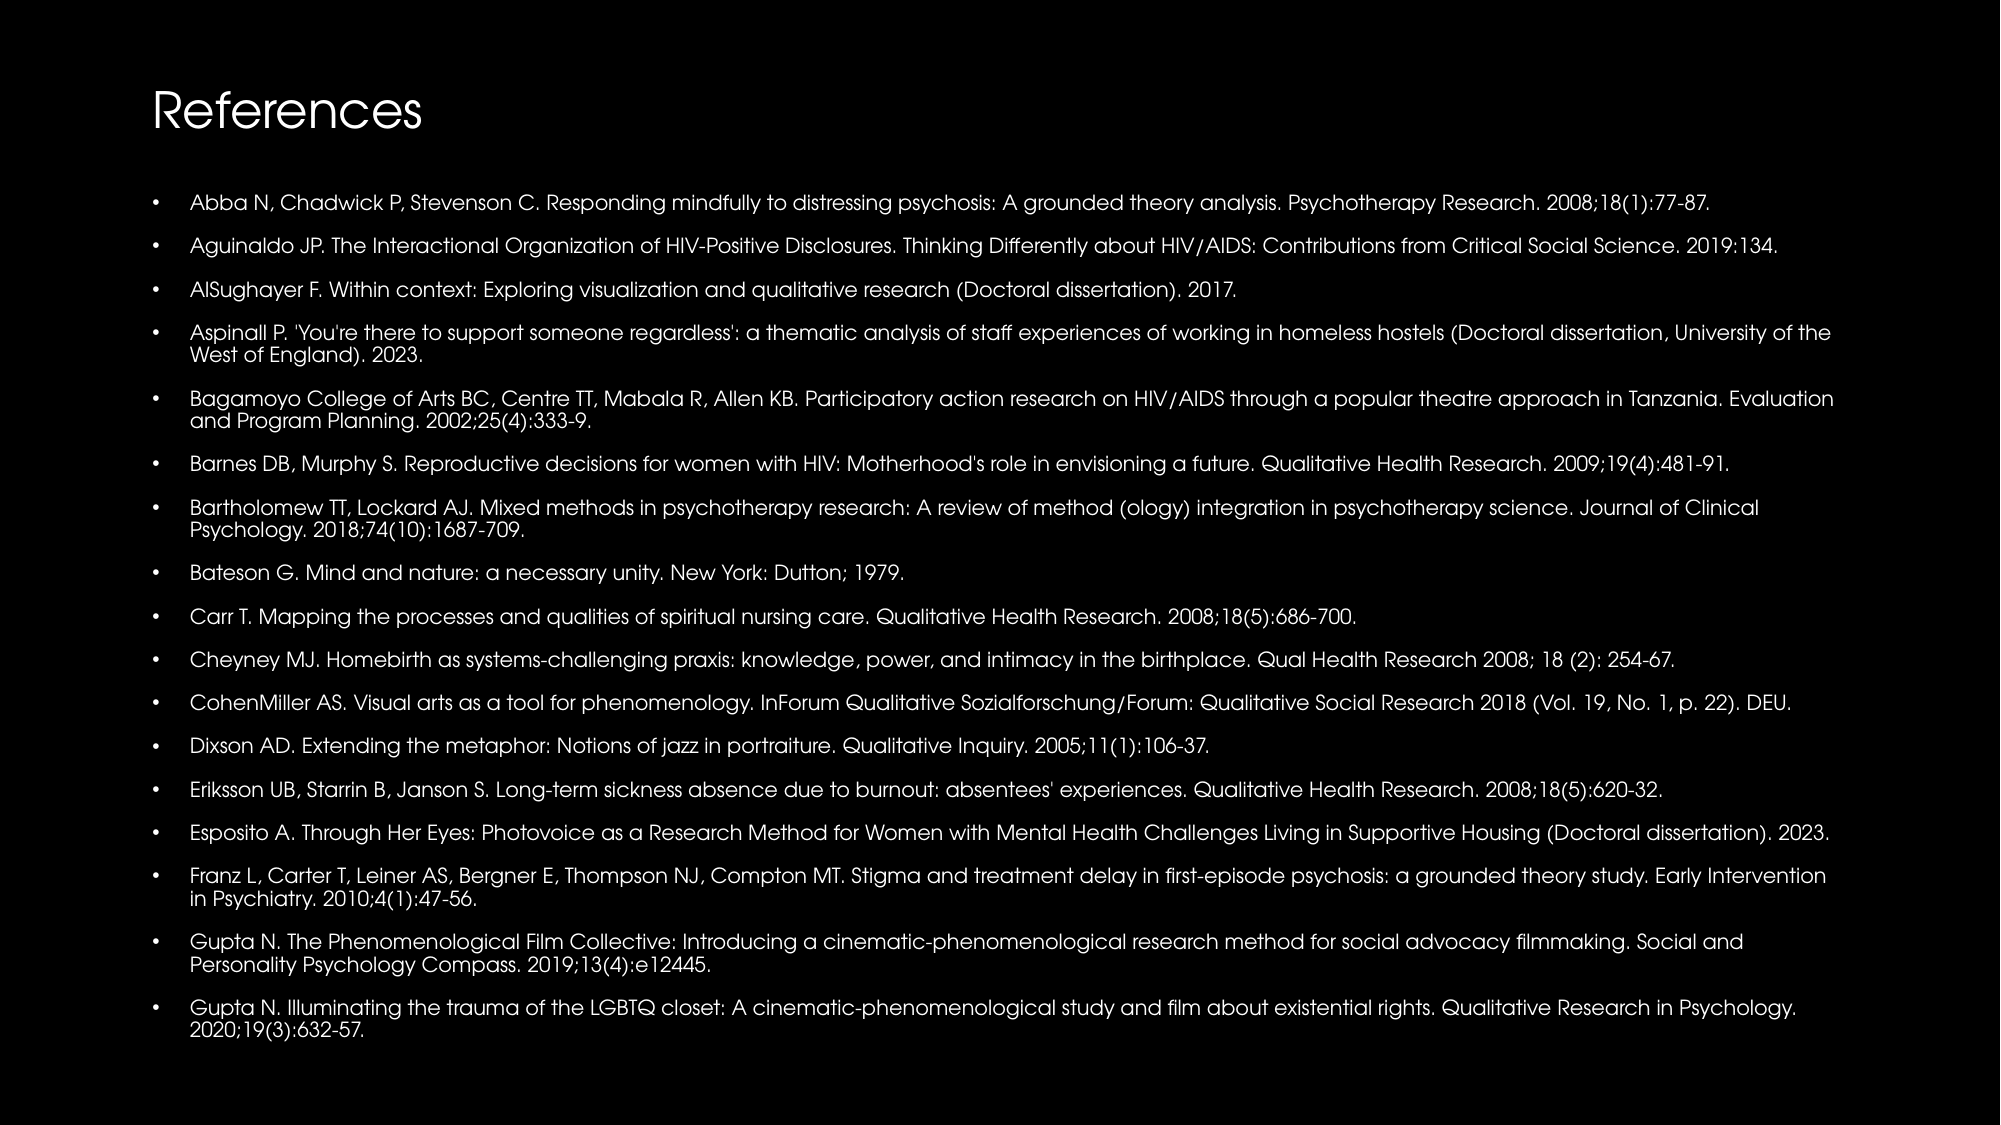

# References
Abba N, Chadwick P, Stevenson C. Responding mindfully to distressing psychosis: A grounded theory analysis. Psychotherapy Research. 2008;18(1):77-87.
Aguinaldo JP. The Interactional Organization of HIV-Positive Disclosures. Thinking Differently about HIV/AIDS: Contributions from Critical Social Science. 2019:134.
AlSughayer F. Within context: Exploring visualization and qualitative research (Doctoral dissertation). 2017.
Aspinall P. 'You're there to support someone regardless': a thematic analysis of staff experiences of working in homeless hostels (Doctoral dissertation, University of the West of England). 2023.
Bagamoyo College of Arts BC, Centre TT, Mabala R, Allen KB. Participatory action research on HIV/AIDS through a popular theatre approach in Tanzania. Evaluation and Program Planning. 2002;25(4):333-9.
Barnes DB, Murphy S. Reproductive decisions for women with HIV: Motherhood's role in envisioning a future. Qualitative Health Research. 2009;19(4):481-91.
Bartholomew TT, Lockard AJ. Mixed methods in psychotherapy research: A review of method (ology) integration in psychotherapy science. Journal of Clinical Psychology. 2018;74(10):1687-709.
Bateson G. Mind and nature: a necessary unity. New York: Dutton; 1979.
Carr T. Mapping the processes and qualities of spiritual nursing care. Qualitative Health Research. 2008;18(5):686-700.
Cheyney MJ. Homebirth as systems-challenging praxis: knowledge, power, and intimacy in the birthplace. Qual Health Research 2008; 18 (2): 254-67.
CohenMiller AS. Visual arts as a tool for phenomenology. InForum Qualitative Sozialforschung/Forum: Qualitative Social Research 2018 (Vol. 19, No. 1, p. 22). DEU.
Dixson AD. Extending the metaphor: Notions of jazz in portraiture. Qualitative Inquiry. 2005;11(1):106-37.
Eriksson UB, Starrin B, Janson S. Long-term sickness absence due to burnout: absentees' experiences. Qualitative Health Research. 2008;18(5):620-32.
Esposito A. Through Her Eyes: Photovoice as a Research Method for Women with Mental Health Challenges Living in Supportive Housing (Doctoral dissertation). 2023.
Franz L, Carter T, Leiner AS, Bergner E, Thompson NJ, Compton MT. Stigma and treatment delay in first‐episode psychosis: a grounded theory study. Early Intervention in Psychiatry. 2010;4(1):47-56.
Gupta N. The Phenomenological Film Collective: Introducing a cinematic‐phenomenological research method for social advocacy filmmaking. Social and Personality Psychology Compass. 2019;13(4):e12445.
Gupta N. Illuminating the trauma of the LGBTQ closet: A cinematic-phenomenological study and film about existential rights. Qualitative Research in Psychology. 2020;19(3):632-57.